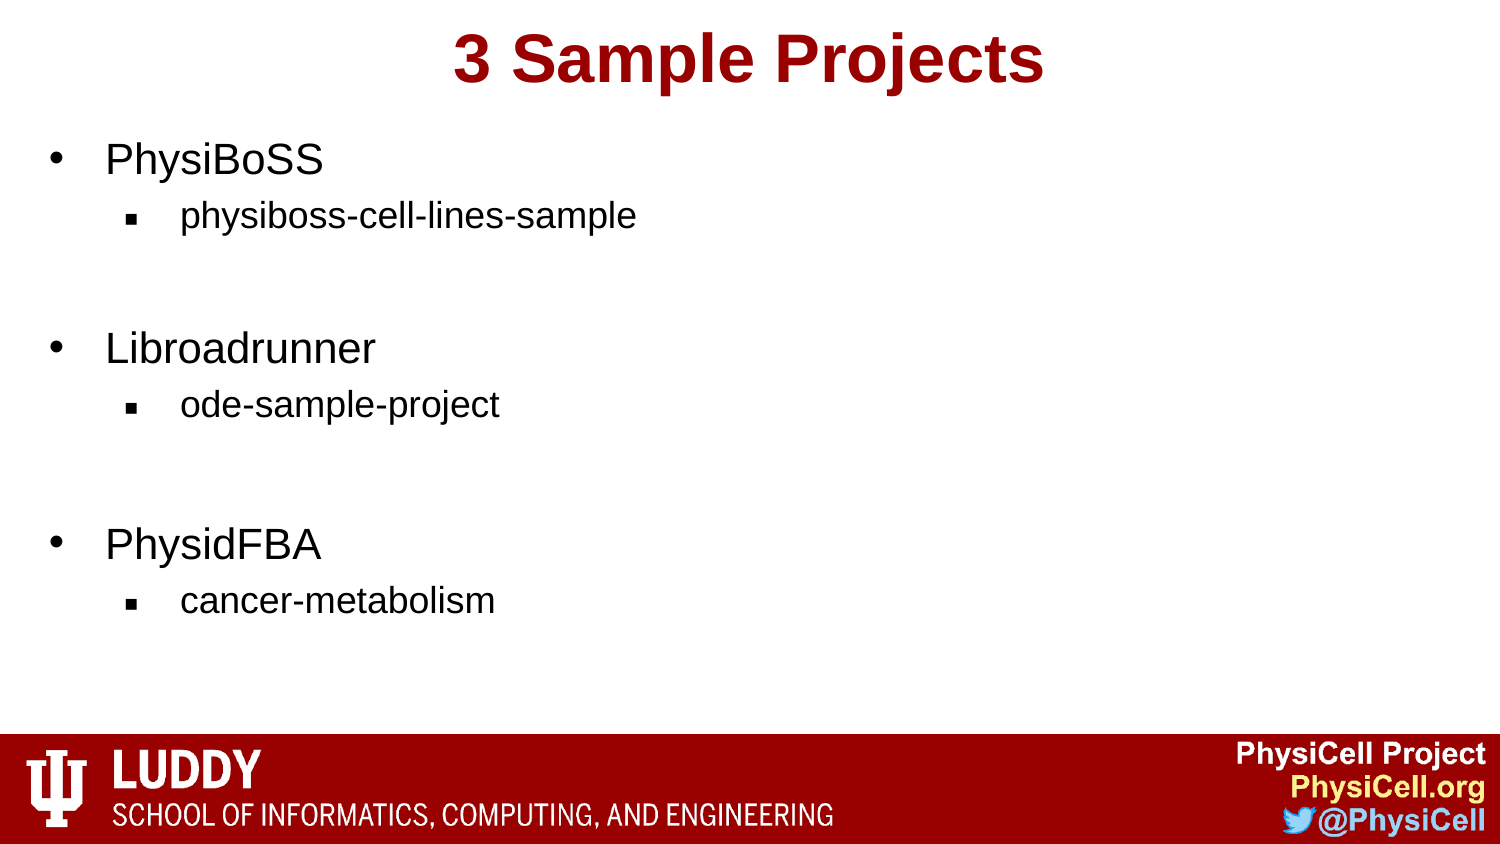

# 3 Sample Projects
PhysiBoSS
physiboss-cell-lines-sample

Libroadrunner
ode-sample-project

PhysidFBA
cancer-metabolism